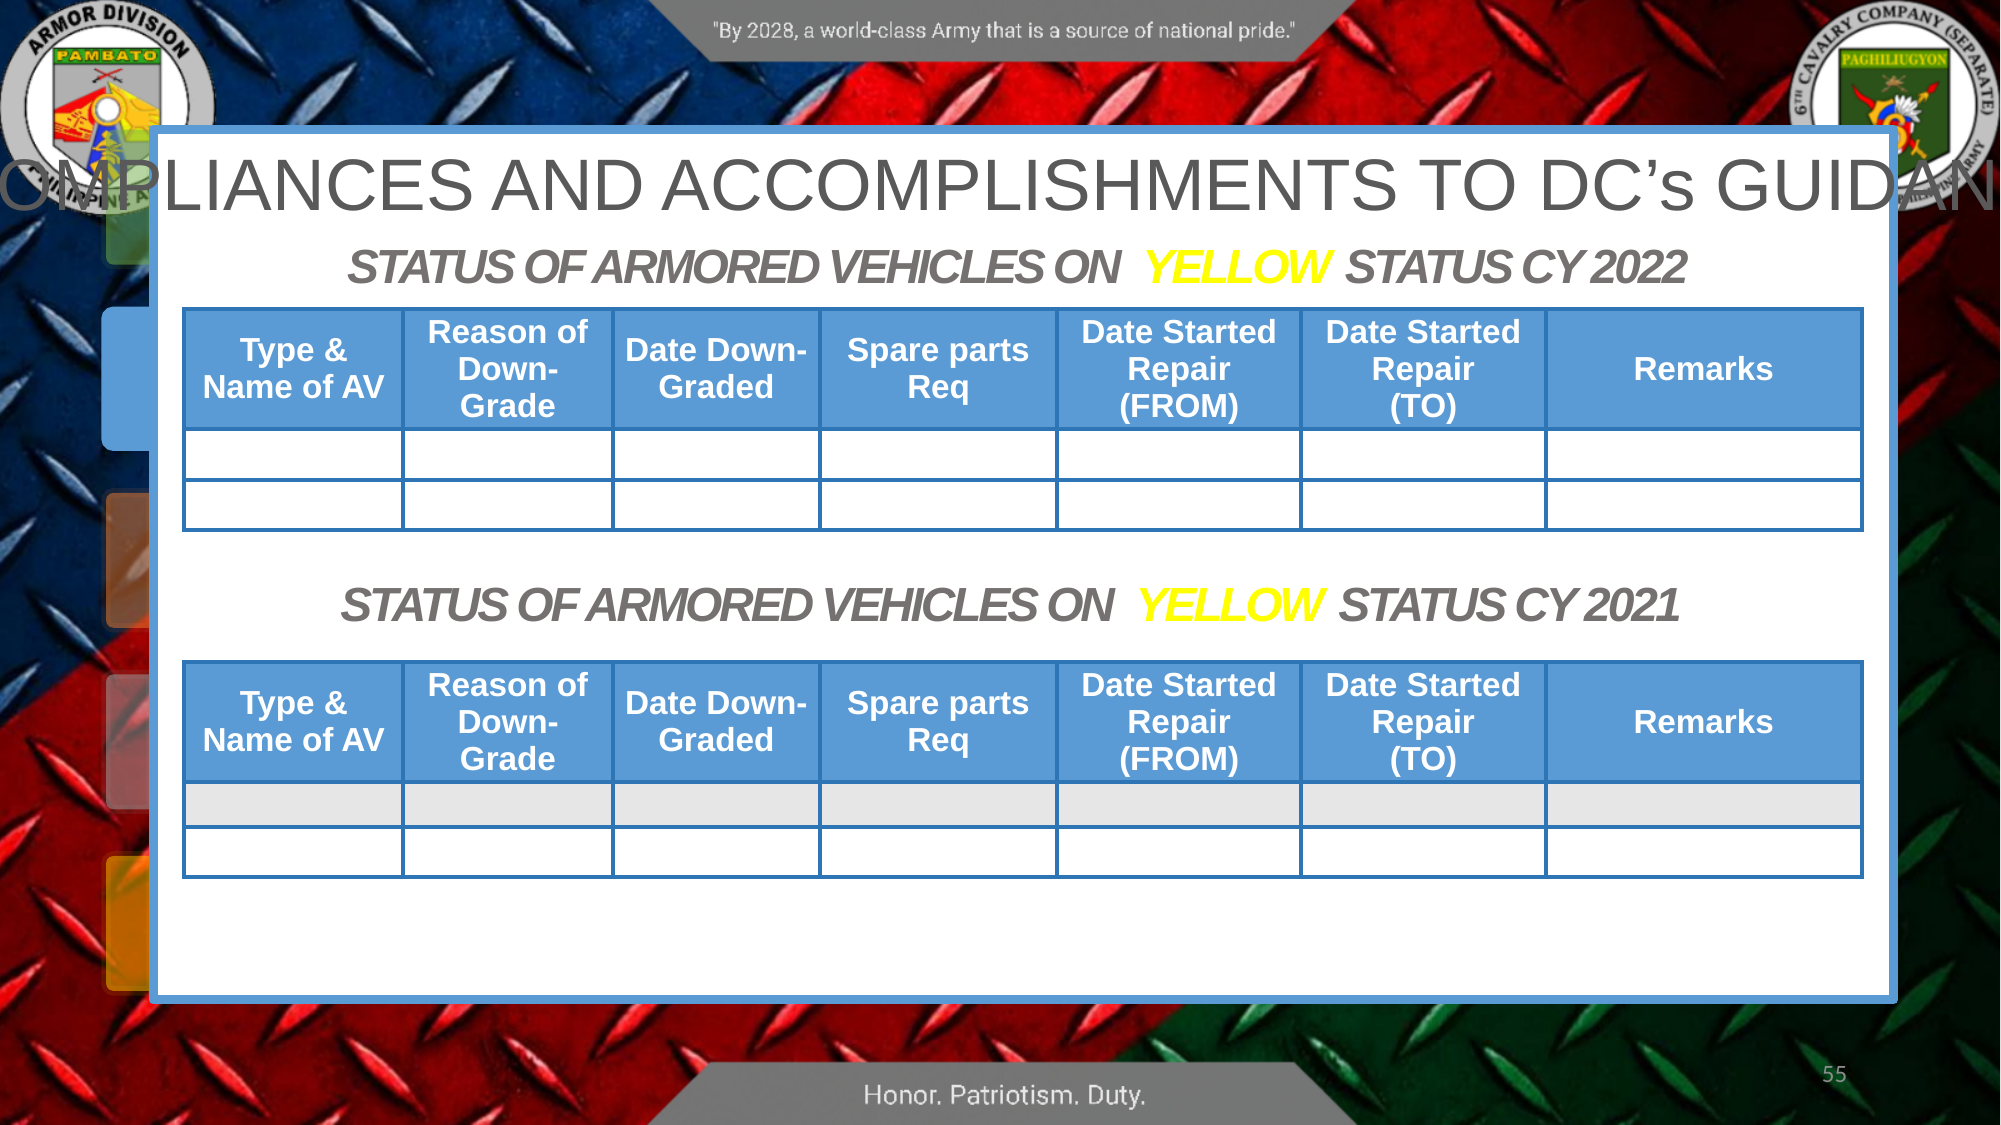

COMPLIANCES AND ACCOMPLISHMENTS TO DC’s GUIDANCE

STATUS OF ARMORED VEHICLES ON  YELLOW STATUS CY 2022
| Type & Name of AV | Reason of Down-Grade | Date Down-Graded | Spare parts Req | Date Started Repair (FROM) | Date Started Repair (TO) | Remarks |
| --- | --- | --- | --- | --- | --- | --- |
|  |  |  |  |  |  |  |
|  |  |  |  |  |  |  |

STATUS OF ARMORED VEHICLES ON  YELLOW STATUS CY 2021
| Type & Name of AV | Reason of Down-Grade | Date Down-Graded | Spare parts Req | Date Started Repair (FROM) | Date Started Repair (TO) | Remarks |
| --- | --- | --- | --- | --- | --- | --- |
|  |  |  |  |  |  |  |
|  |  |  |  |  |  |  |

55